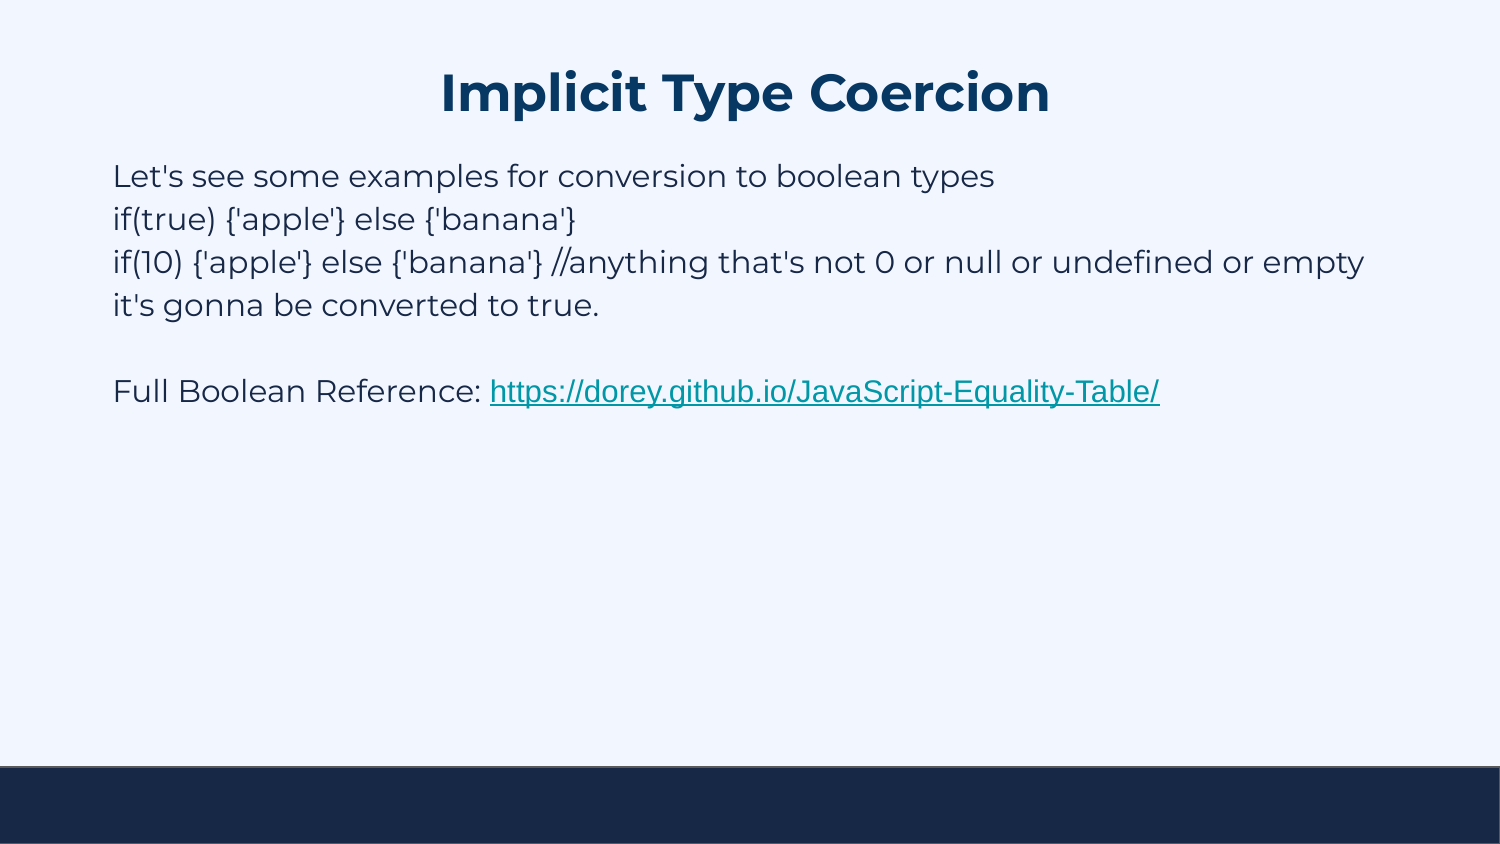

# Implicit Type Coercion
Let's see some examples for conversion to boolean types
if(true) {'apple'} else {'banana'}
if(10) {'apple'} else {'banana'} //anything that's not 0 or null or undefined or empty it's gonna be converted to true.

Full Boolean Reference: https://dorey.github.io/JavaScript-Equality-Table/